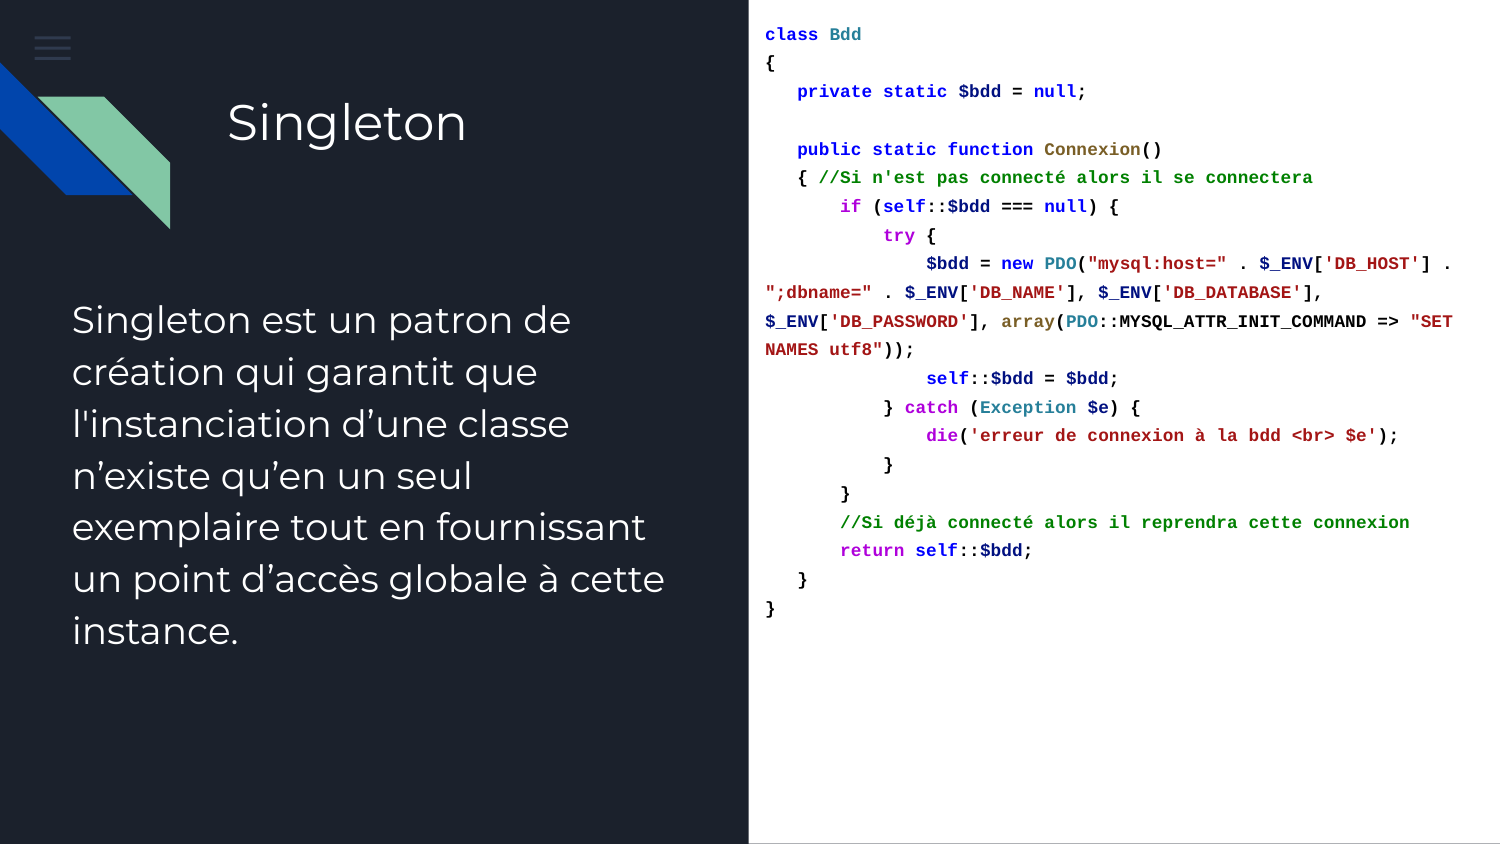

class Bdd
{
   private static $bdd = null;

   public static function Connexion()
   { //Si n'est pas connecté alors il se connectera
       if (self::$bdd === null) {
           try {
               $bdd = new PDO("mysql:host=" . $_ENV['DB_HOST'] . ";dbname=" . $_ENV['DB_NAME'], $_ENV['DB_DATABASE'], $_ENV['DB_PASSWORD'], array(PDO::MYSQL_ATTR_INIT_COMMAND => "SET NAMES utf8"));
               self::$bdd = $bdd;
           } catch (Exception $e) {
               die('erreur de connexion à la bdd <br> $e');
           }
       }
       //Si déjà connecté alors il reprendra cette connexion
       return self::$bdd;
   }
}

Singleton
# Singleton est un patron de création qui garantit que l'instanciation d’une classe n’existe qu’en un seul exemplaire tout en fournissant un point d’accès globale à cette instance.